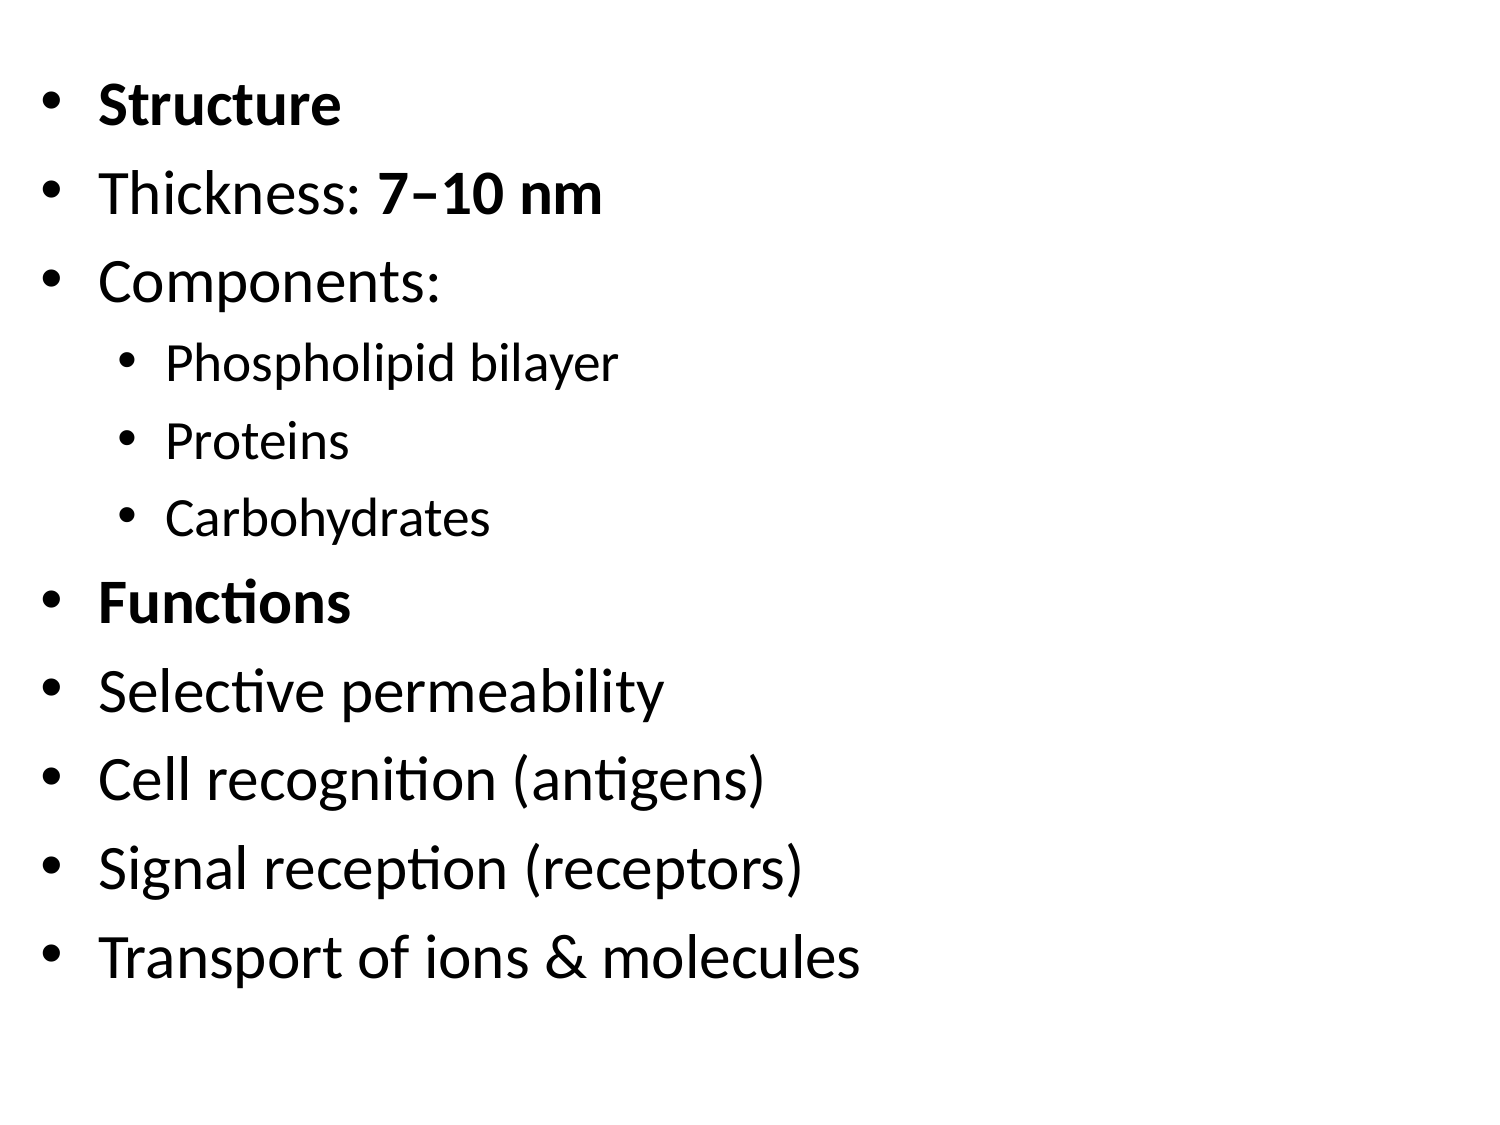

Structure
Thickness: 7–10 nm
Components:
Phospholipid bilayer
Proteins
Carbohydrates
Functions
Selective permeability
Cell recognition (antigens)
Signal reception (receptors)
Transport of ions & molecules